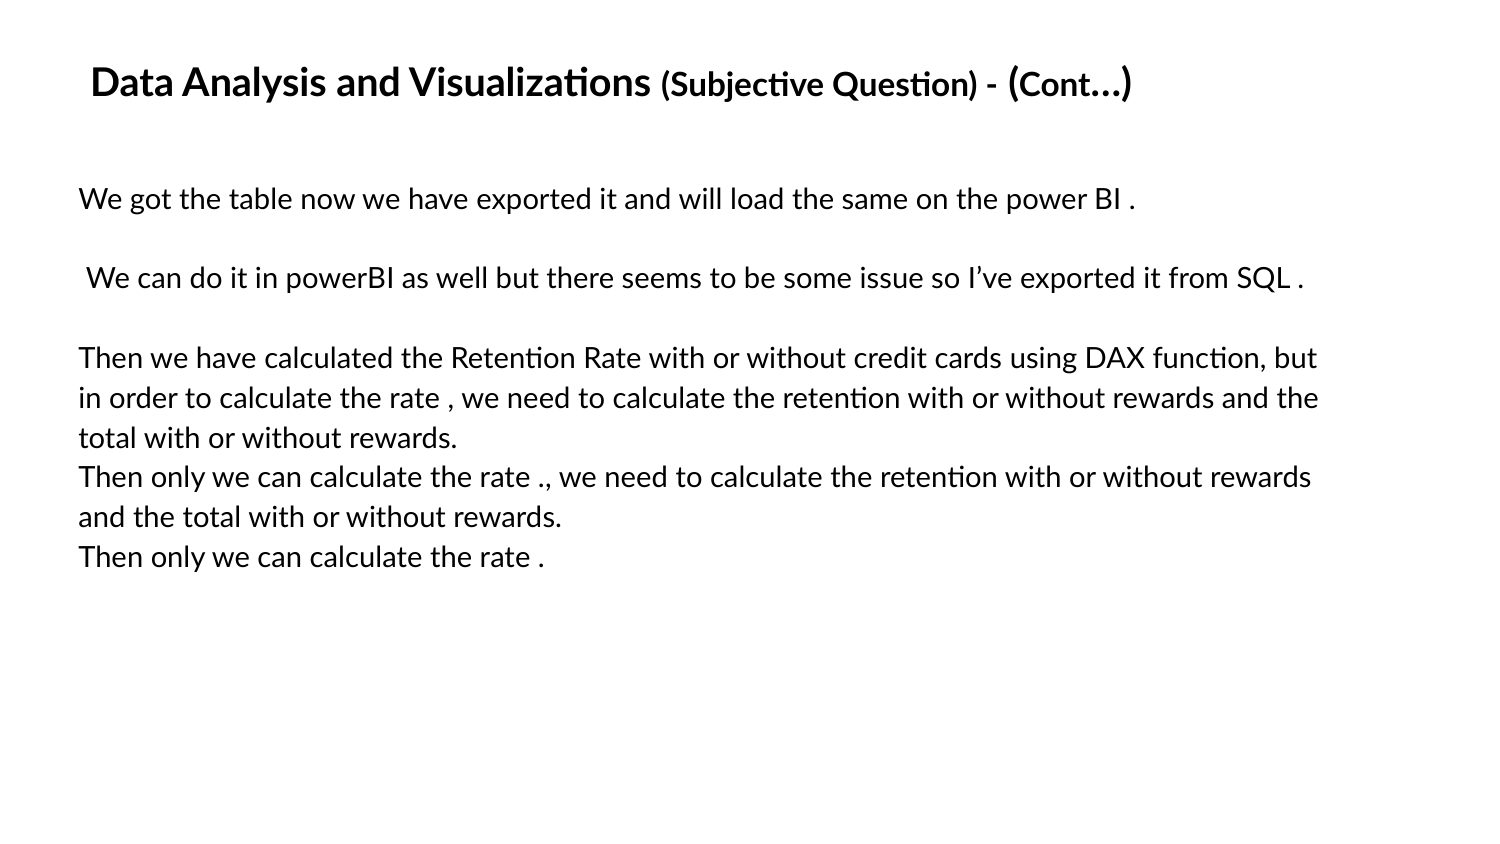

Data Analysis and Visualizations (Subjective Question) - (Cont…)
We got the table now we have exported it and will load the same on the power BI .

 We can do it in powerBI as well but there seems to be some issue so I’ve exported it from SQL .

Then we have calculated the Retention Rate with or without credit cards using DAX function, but in order to calculate the rate , we need to calculate the retention with or without rewards and the total with or without rewards.
Then only we can calculate the rate ., we need to calculate the retention with or without rewards and the total with or without rewards.
Then only we can calculate the rate .